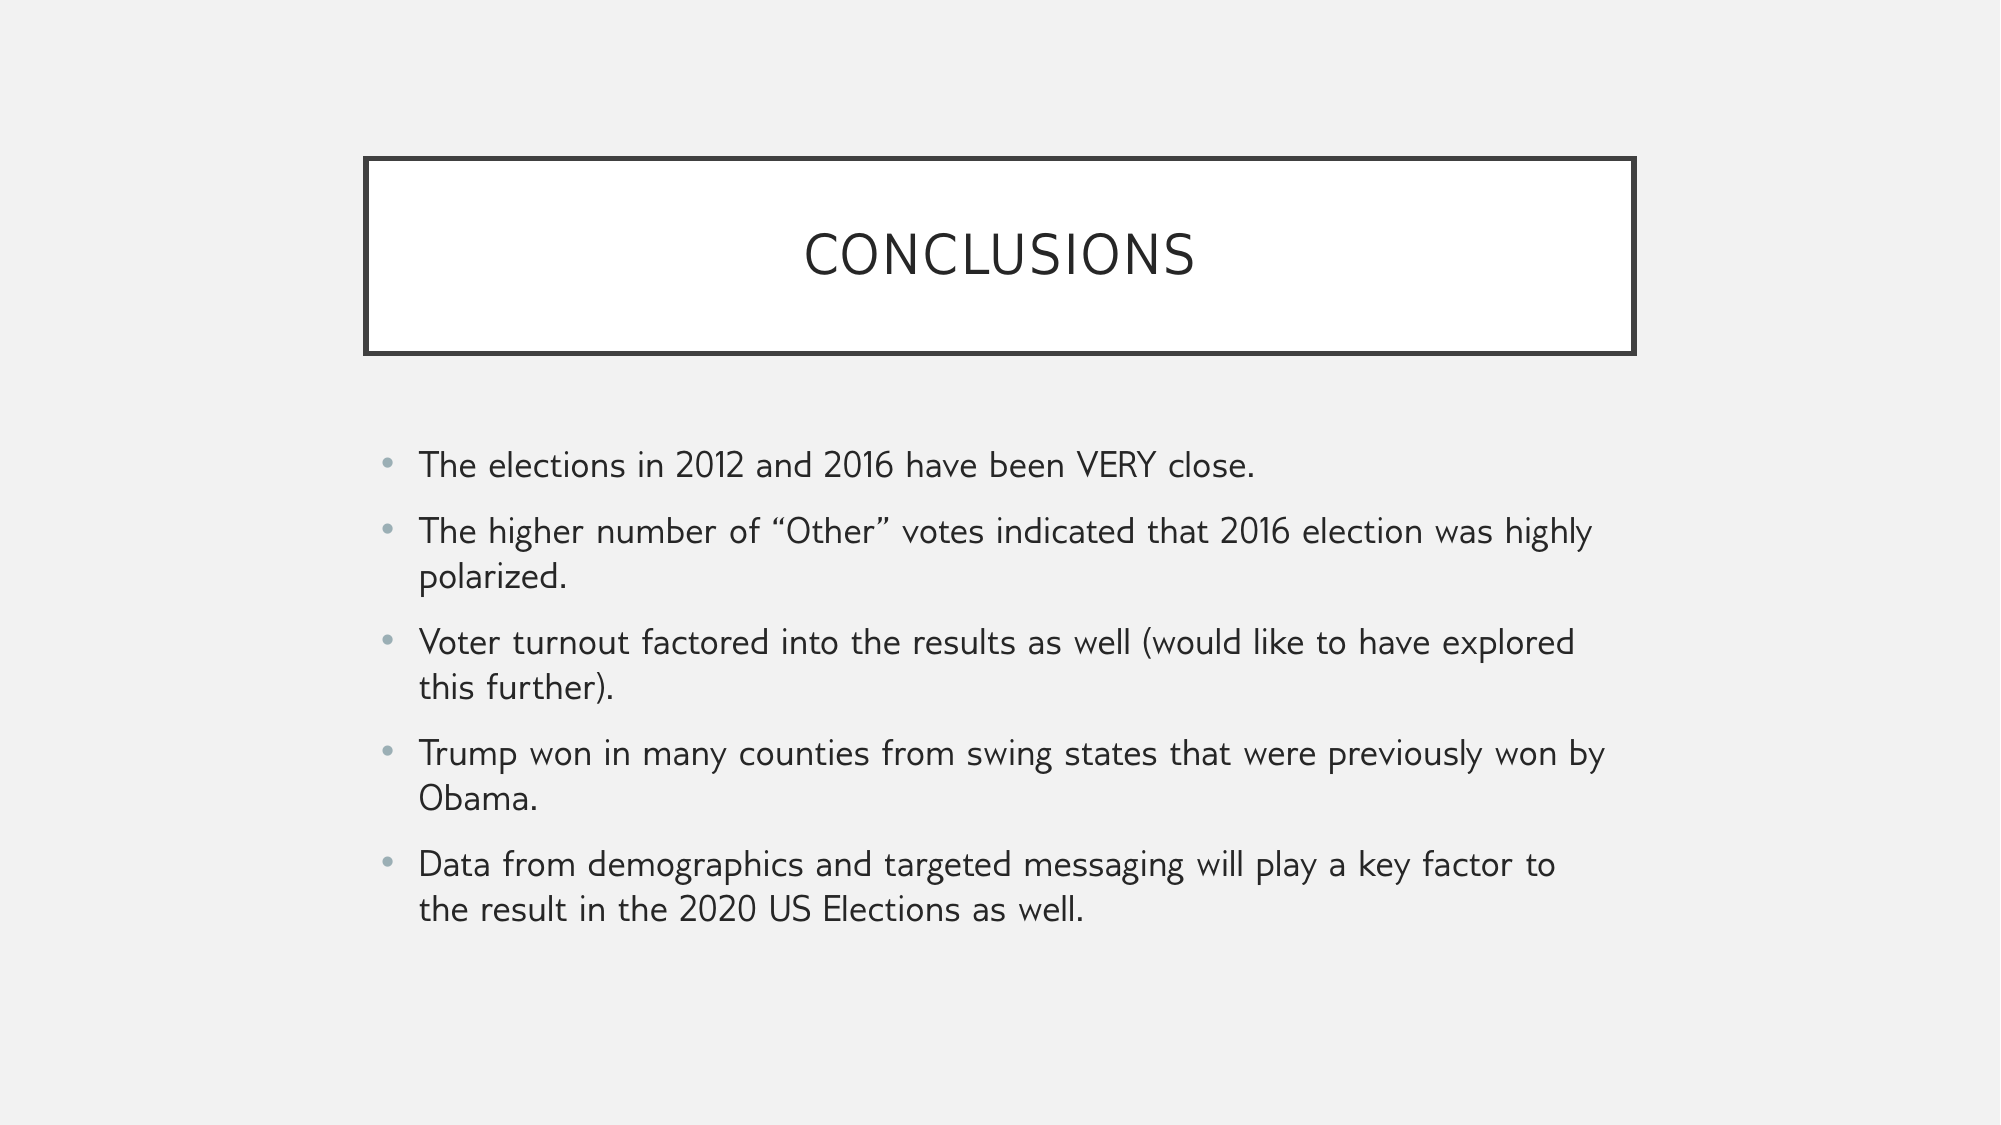

# Conclusions
The elections in 2012 and 2016 have been VERY close.
The higher number of “Other” votes indicated that 2016 election was highly polarized.
Voter turnout factored into the results as well (would like to have explored this further).
Trump won in many counties from swing states that were previously won by Obama.
Data from demographics and targeted messaging will play a key factor to the result in the 2020 US Elections as well.